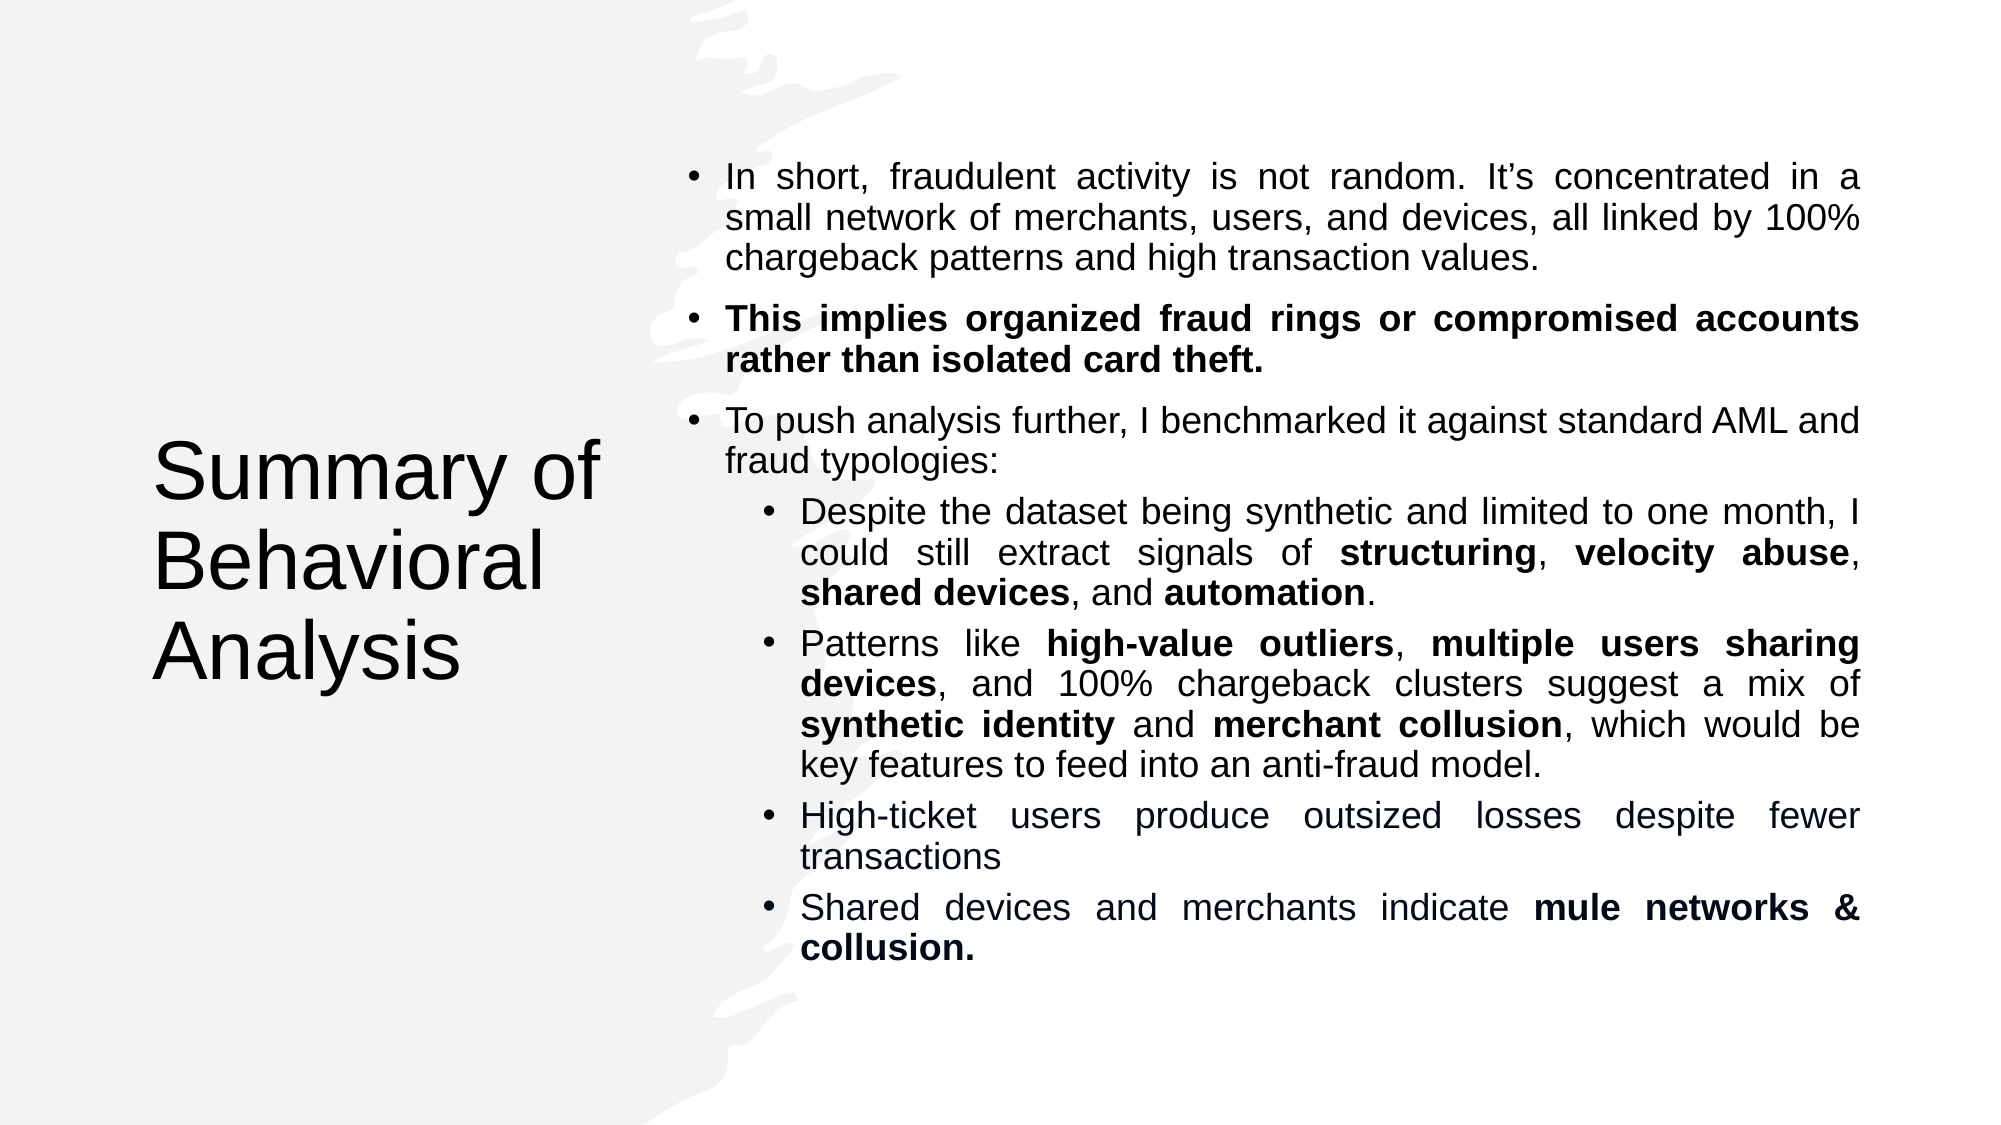

# Summary of Behavioral Analysis
In short, fraudulent activity is not random. It’s concentrated in a small network of merchants, users, and devices, all linked by 100% chargeback patterns and high transaction values.
This implies organized fraud rings or compromised accounts rather than isolated card theft.
To push analysis further, I benchmarked it against standard AML and fraud typologies:
Despite the dataset being synthetic and limited to one month, I could still extract signals of structuring, velocity abuse, shared devices, and automation.
Patterns like high-value outliers, multiple users sharing devices, and 100% chargeback clusters suggest a mix of synthetic identity and merchant collusion, which would be key features to feed into an anti-fraud model.
High‑ticket users produce outsized losses despite fewer transactions
Shared devices and merchants indicate mule networks & collusion.